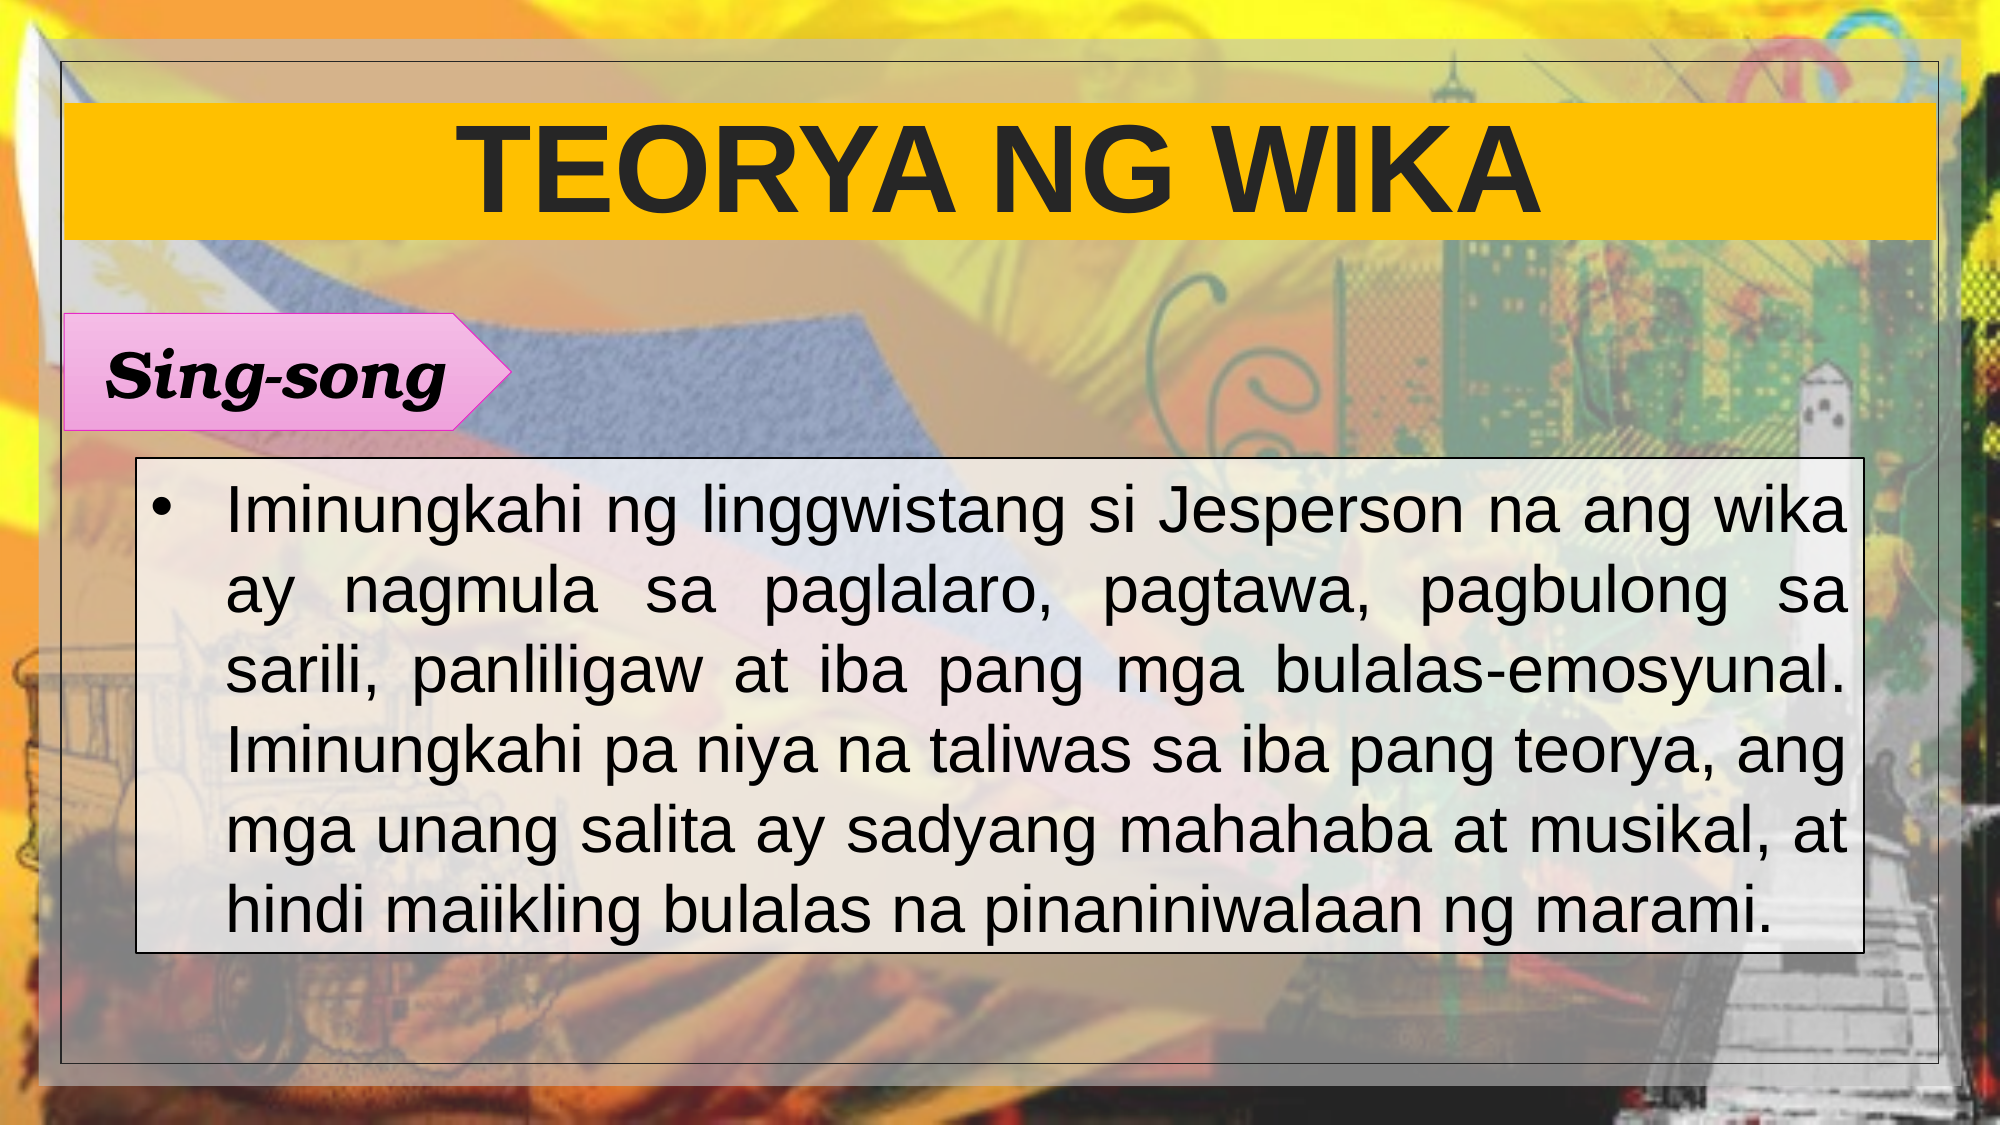

# TEORYA NG WIKA
Sing-song
Iminungkahi ng linggwistang si Jesperson na ang wika ay nagmula sa paglalaro, pagtawa, pagbulong sa sarili, panliligaw at iba pang mga bulalas-emosyunal. Iminungkahi pa niya na taliwas sa iba pang teorya, ang mga unang salita ay sadyang mahahaba at musikal, at hindi maiikling bulalas na pinaniniwalaan ng marami.